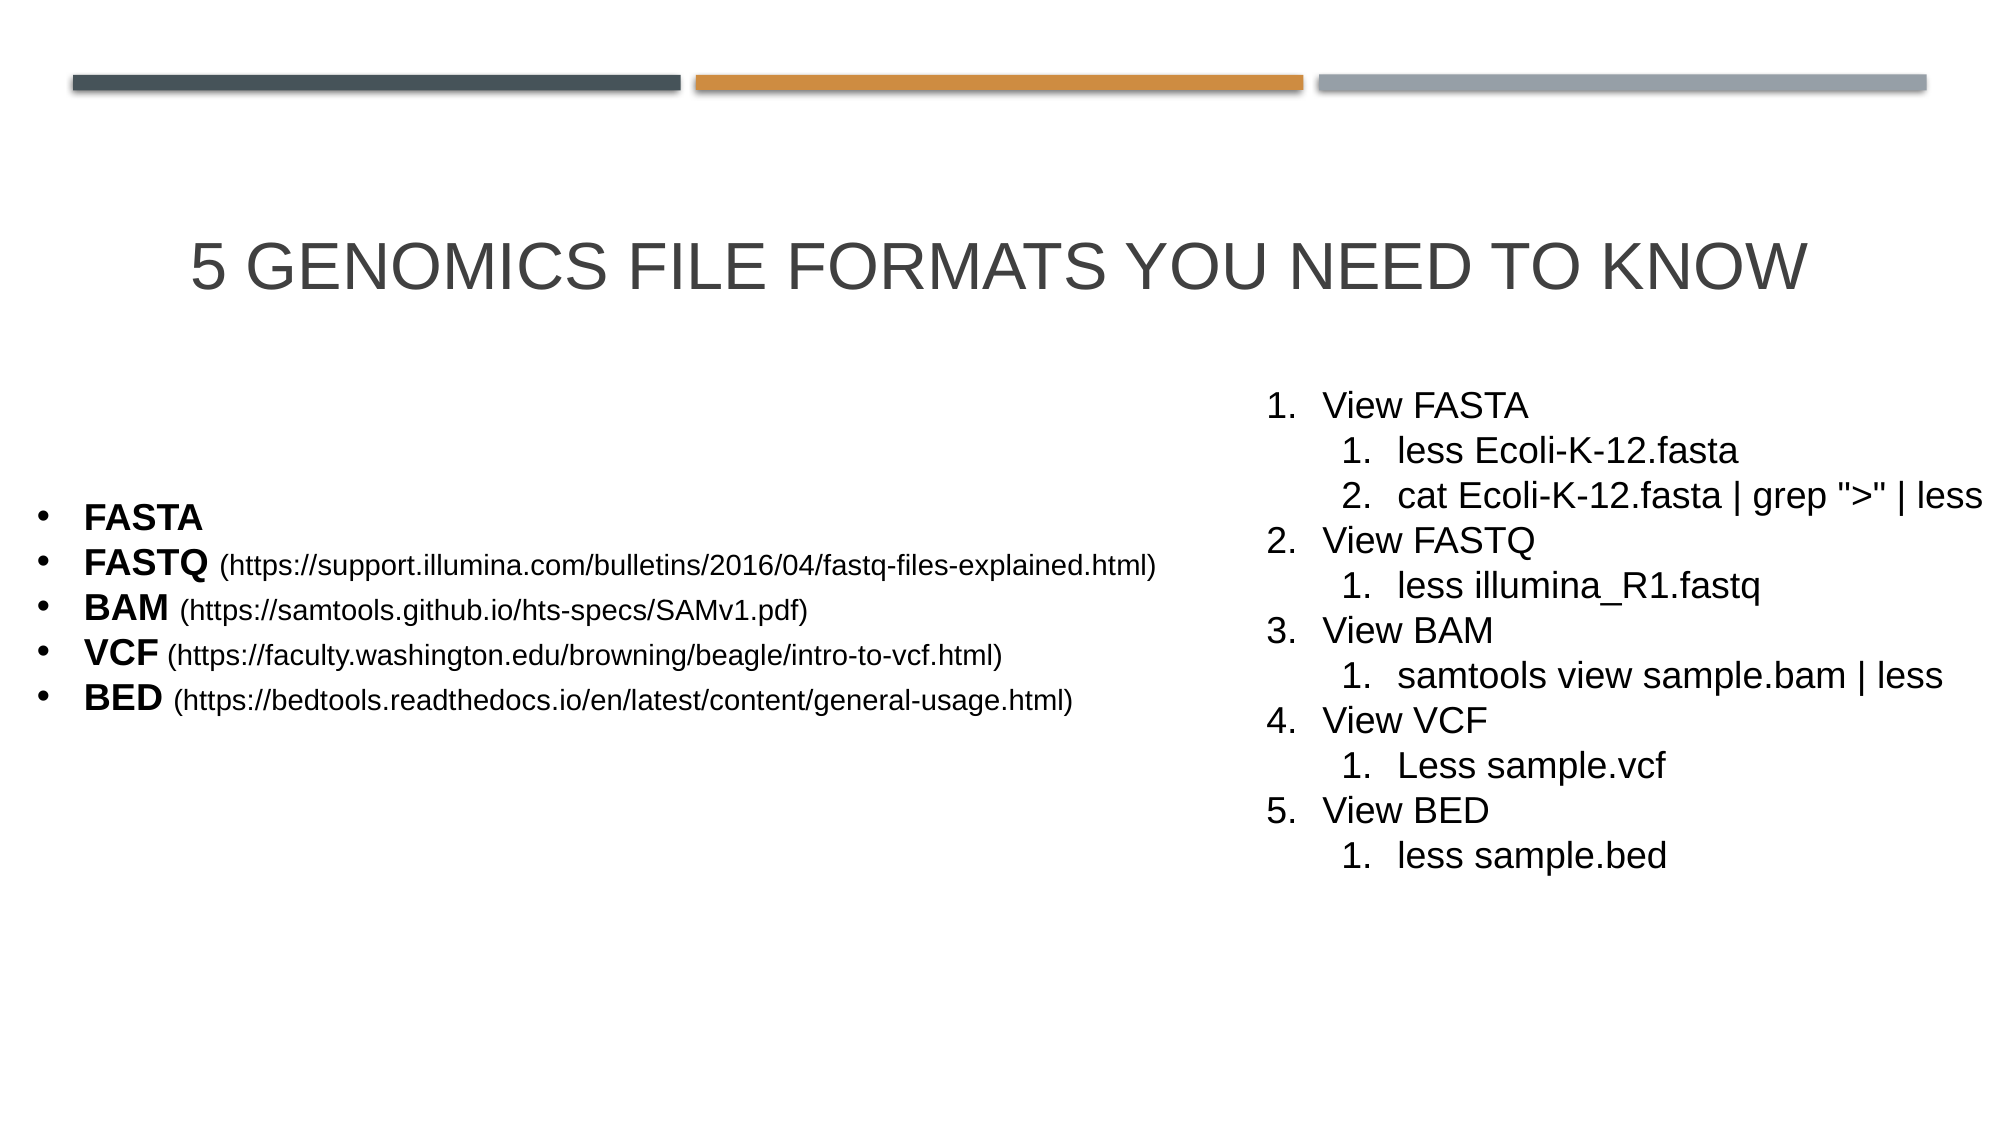

# 5 genomics file formats you need to know
View FASTA
less Ecoli-K-12.fasta
cat Ecoli-K-12.fasta | grep ">" | less
View FASTQ
less illumina_R1.fastq
View BAM
samtools view sample.bam | less
View VCF
Less sample.vcf
View BED
less sample.bed

FASTA
FASTQ (https://support.illumina.com/bulletins/2016/04/fastq-files-explained.html)
BAM (https://samtools.github.io/hts-specs/SAMv1.pdf)
VCF (https://faculty.washington.edu/browning/beagle/intro-to-vcf.html)
BED (https://bedtools.readthedocs.io/en/latest/content/general-usage.html)